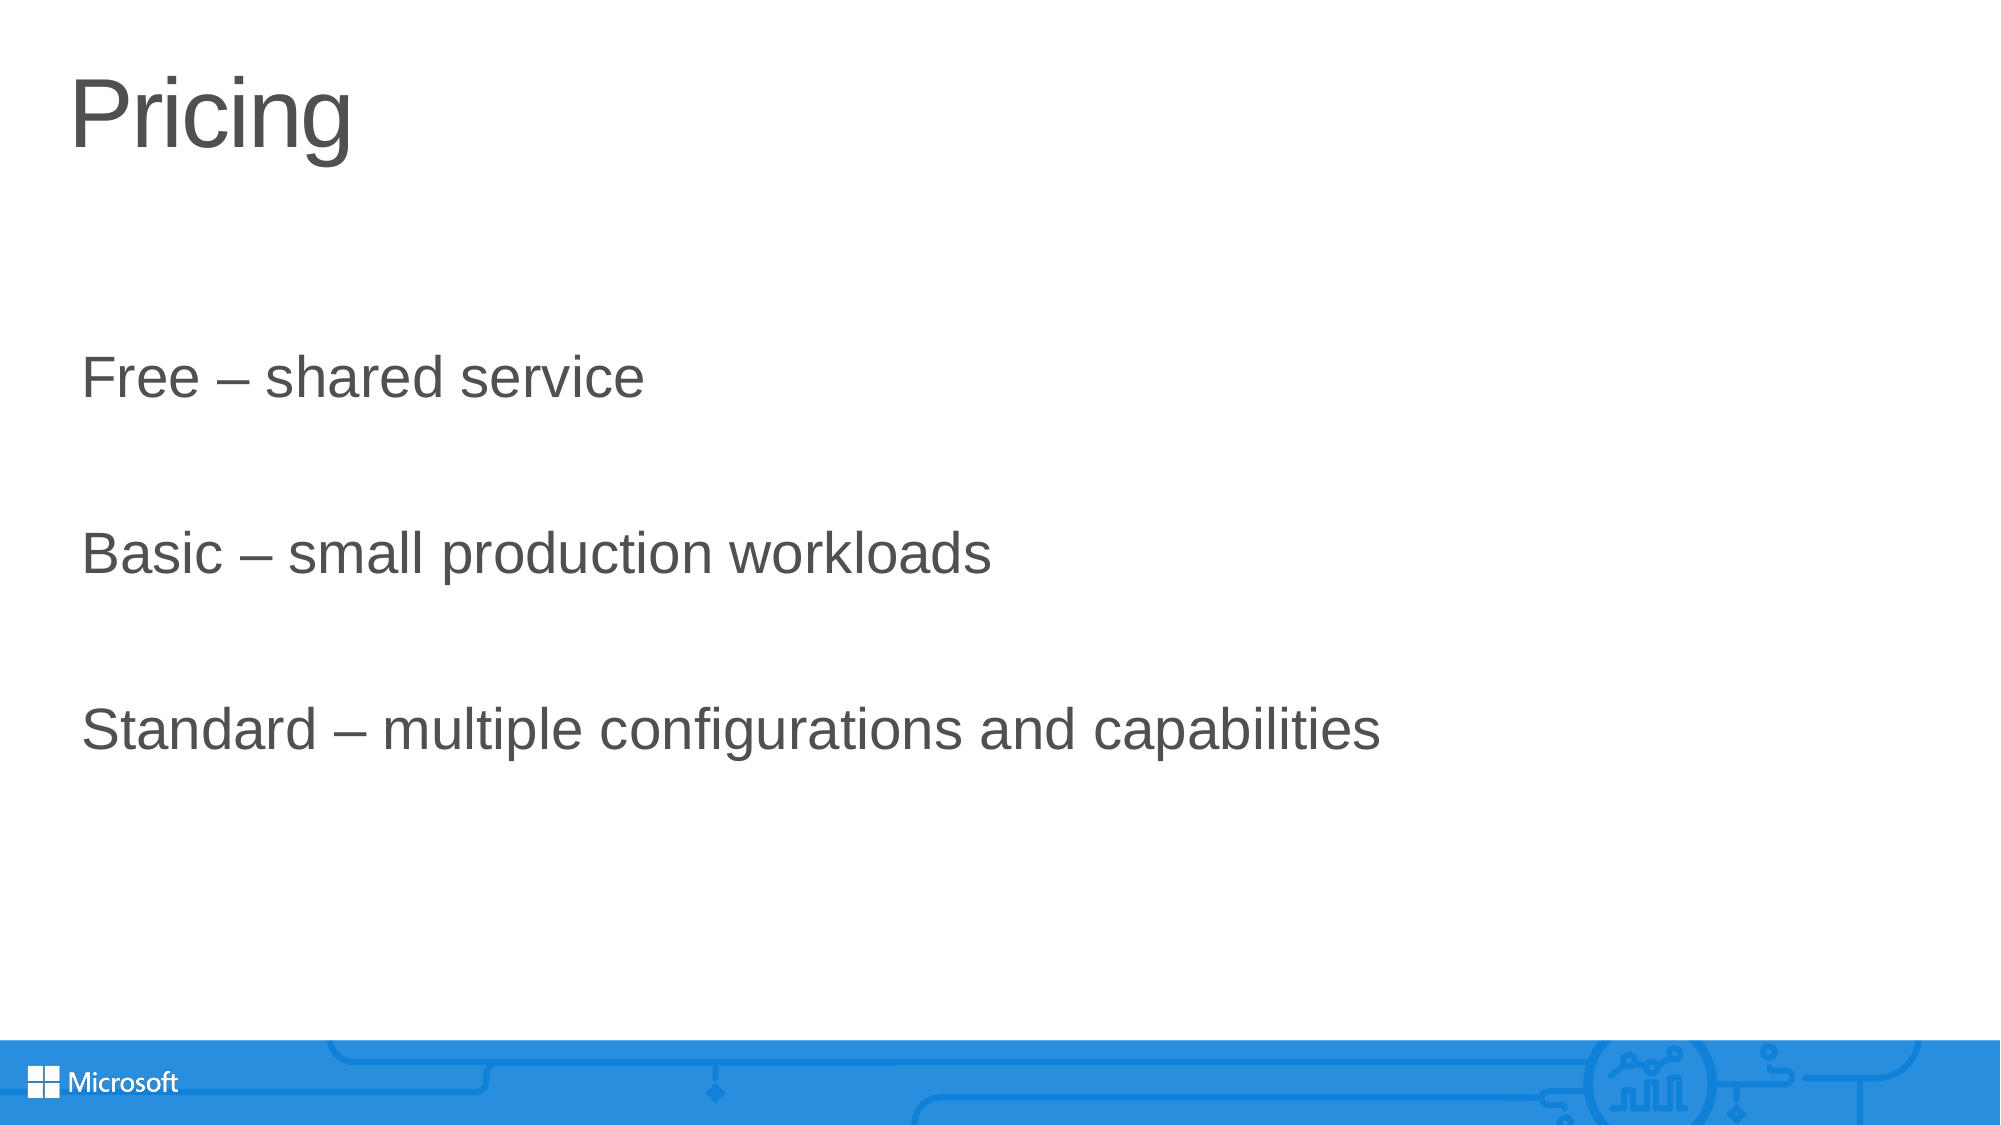

# Pricing
Free – shared service

Basic – small production workloads

Standard – multiple configurations and capabilities